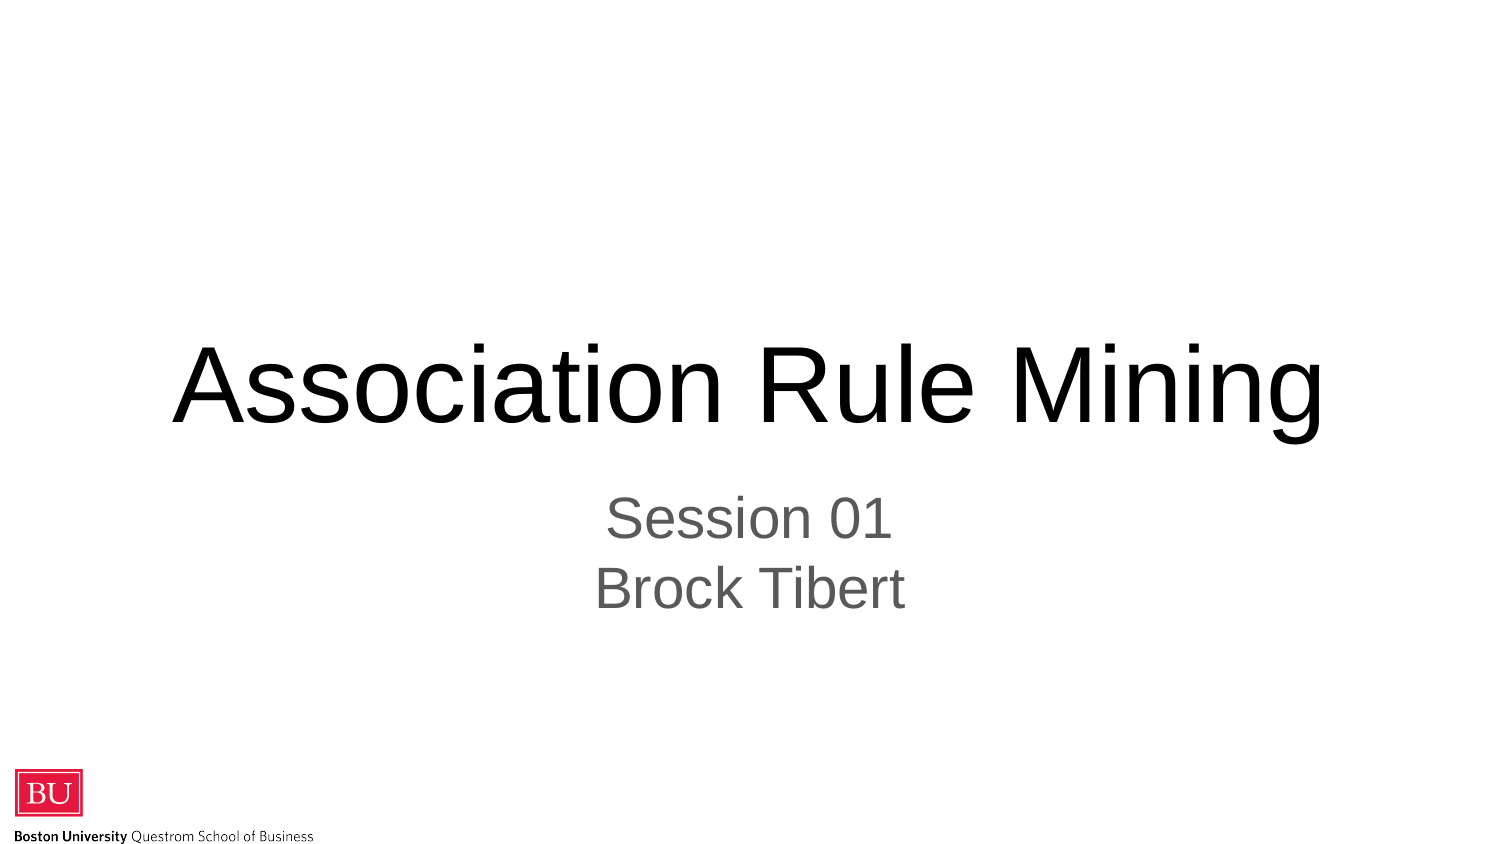

# Association Rule Mining
Session 01
Brock Tibert